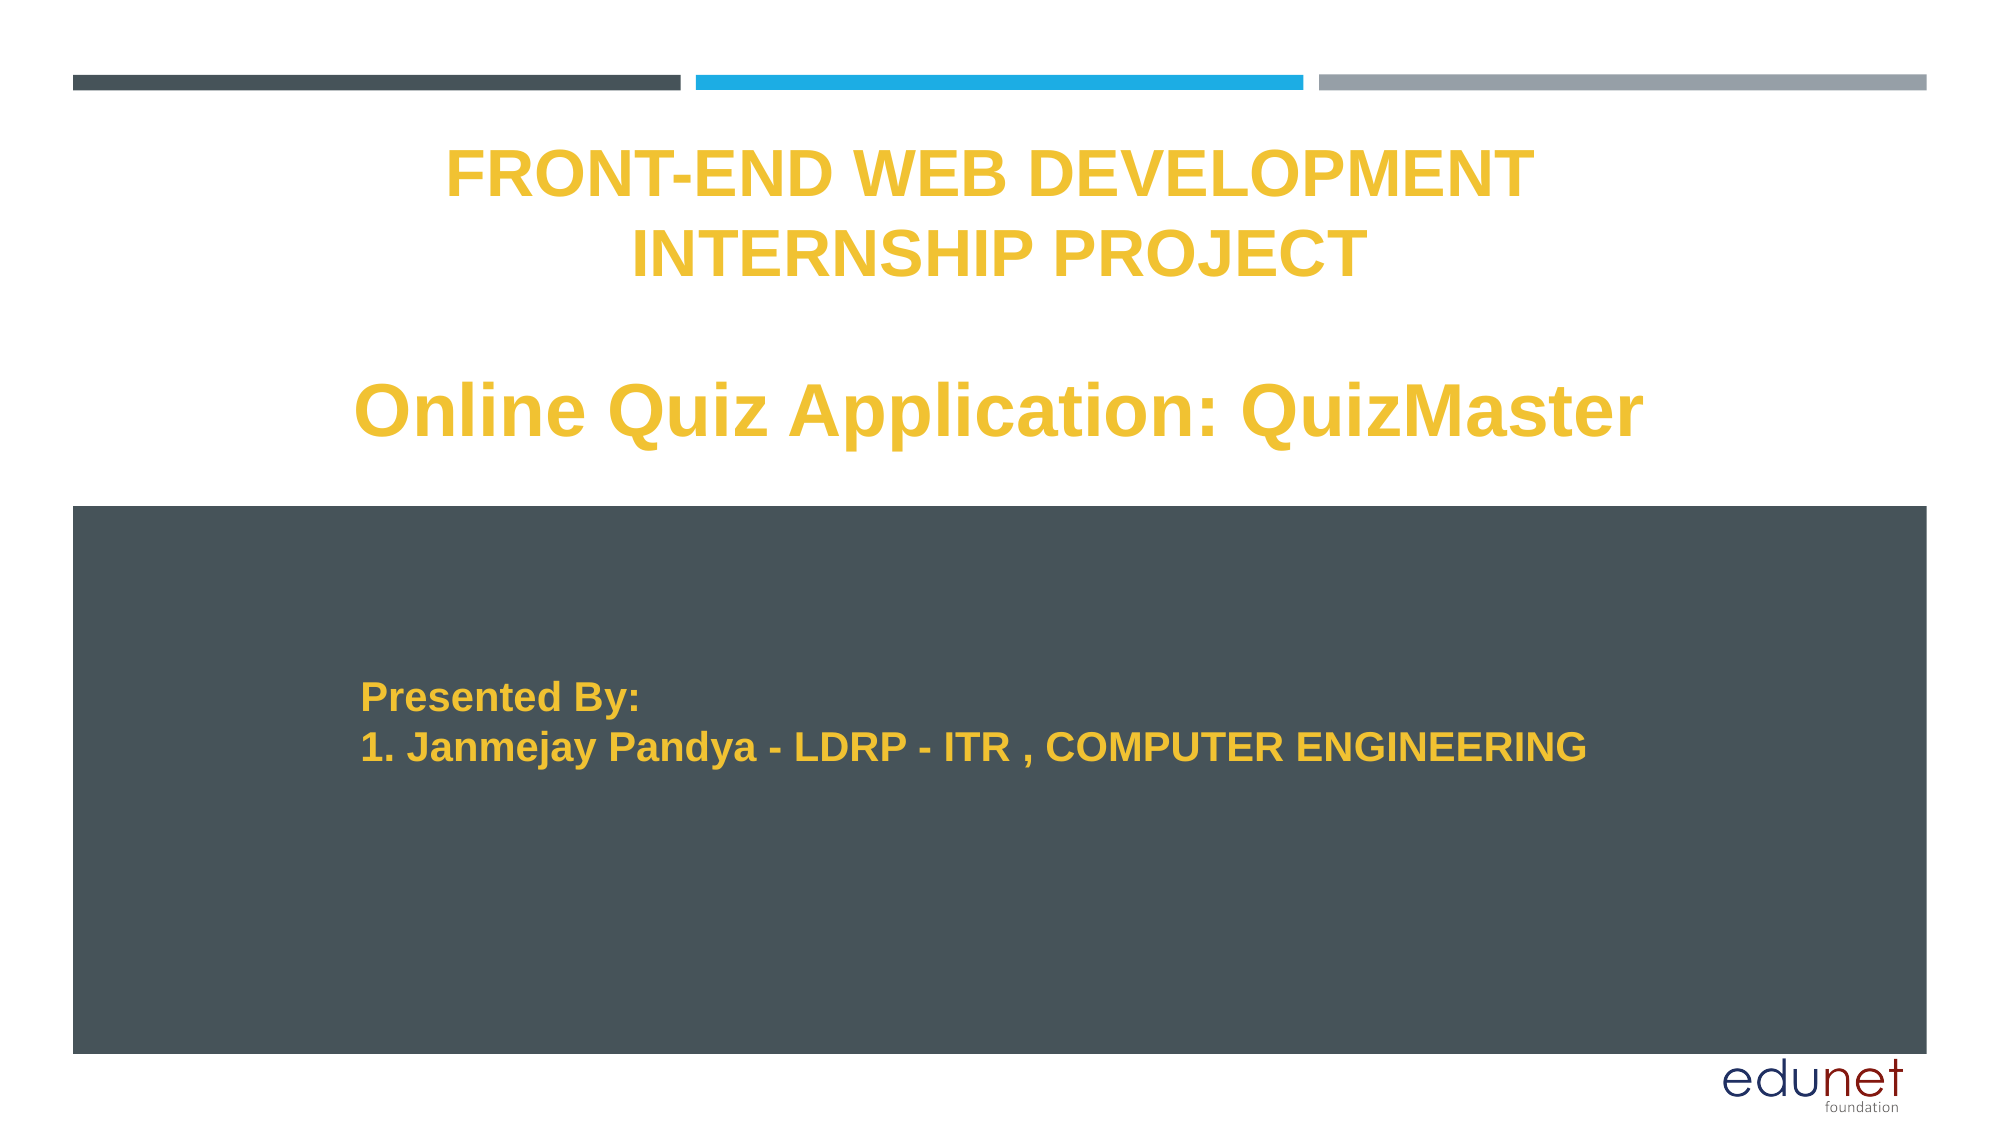

FRONT-END WEB DEVELOPMENT
INTERNSHIP PROJECT
# Online Quiz Application: QuizMaster
Presented By:
1. Janmejay Pandya - LDRP - ITR , COMPUTER ENGINEERING